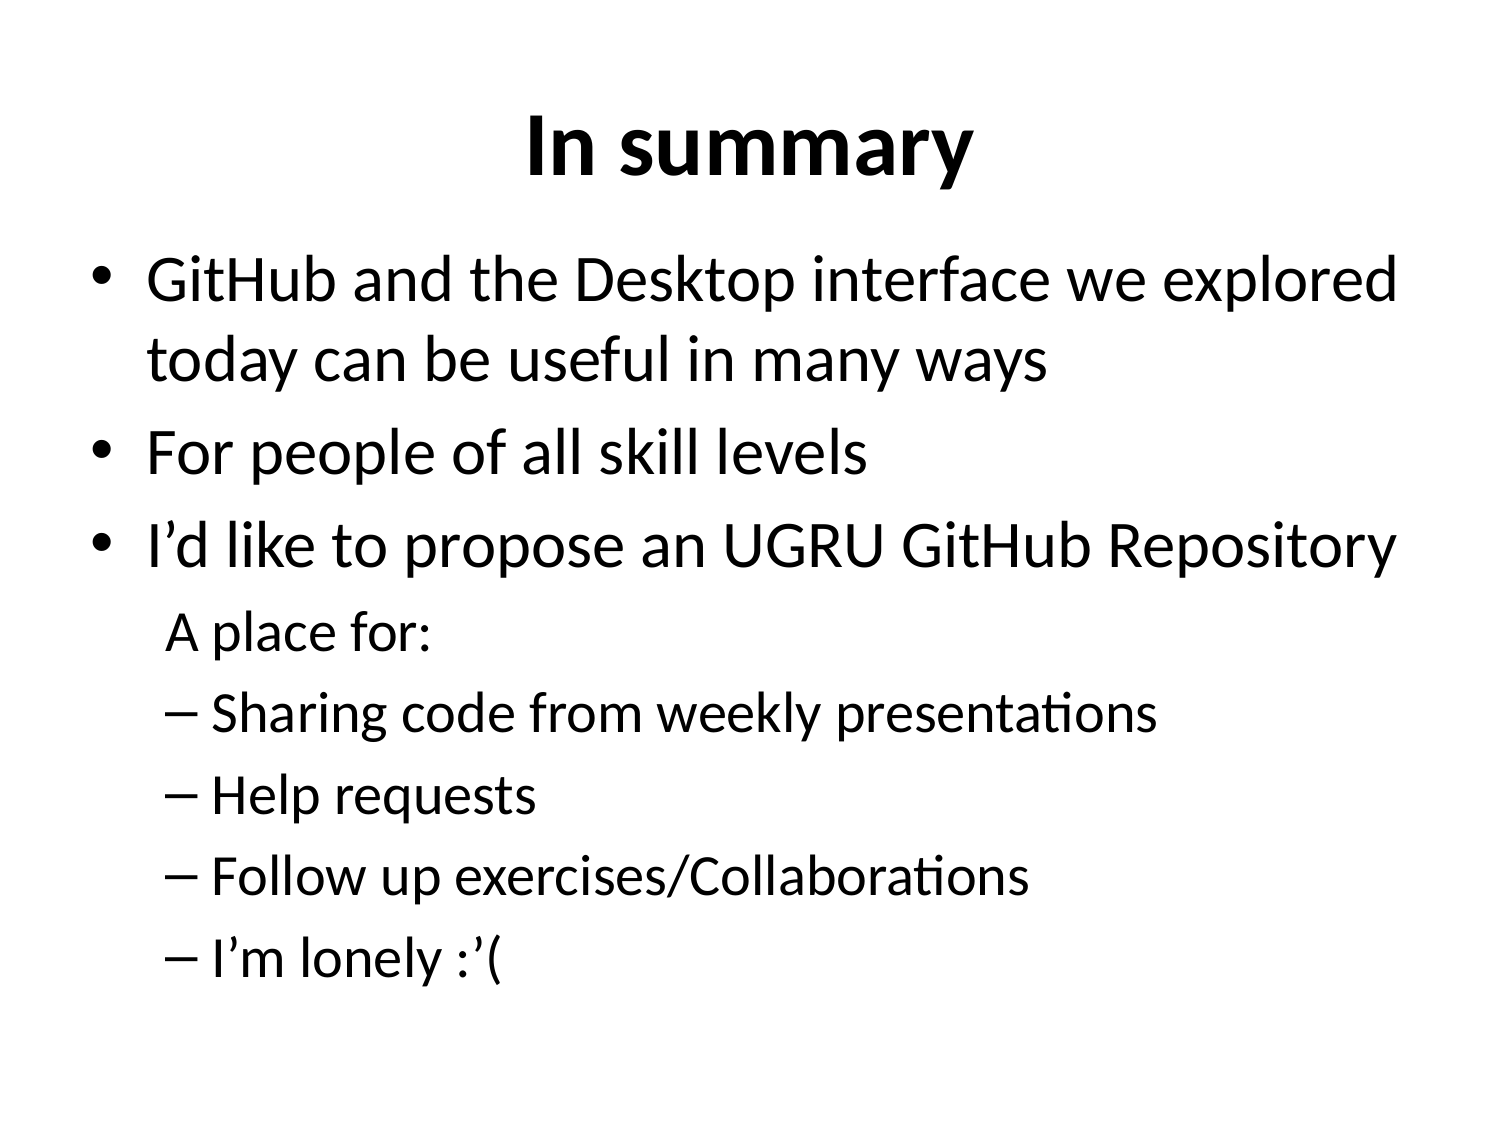

# In summary
GitHub and the Desktop interface we explored today can be useful in many ways
For people of all skill levels
I’d like to propose an UGRU GitHub Repository
A place for:
Sharing code from weekly presentations
Help requests
Follow up exercises/Collaborations
I’m lonely :’(